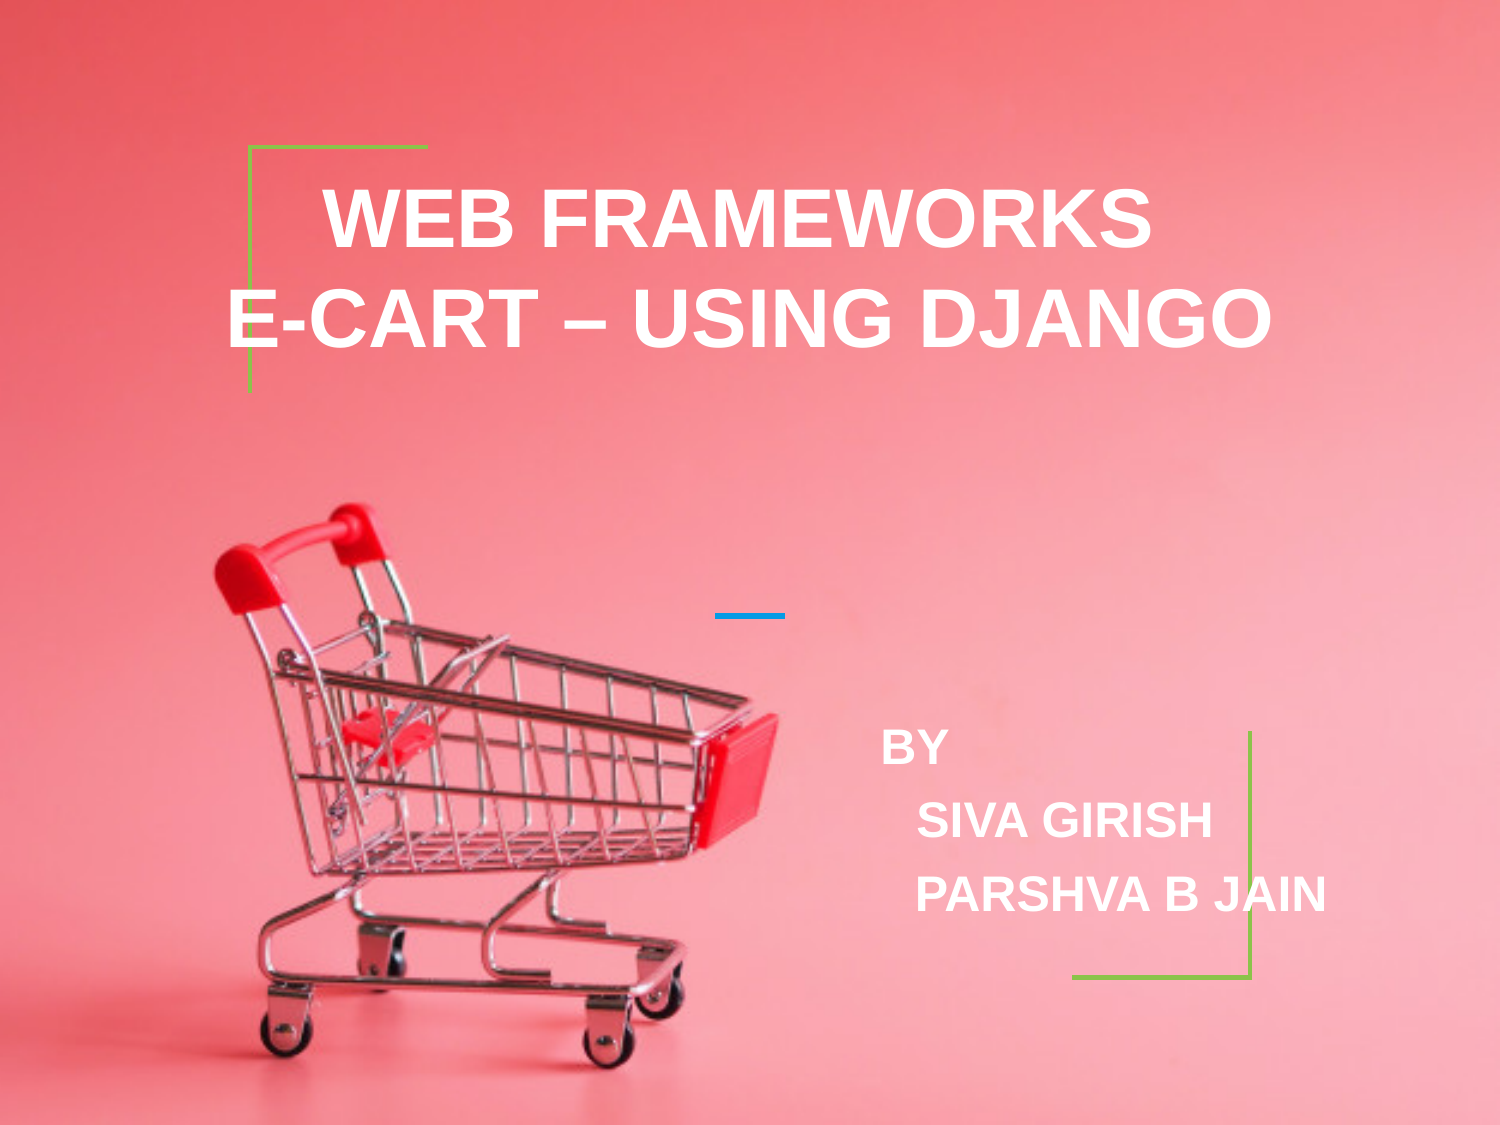

# WEB FRAMEWORKS E-CART – USING DJANGO
BY
	  	SIVA GIRISH
		        PARSHVA B JAIN